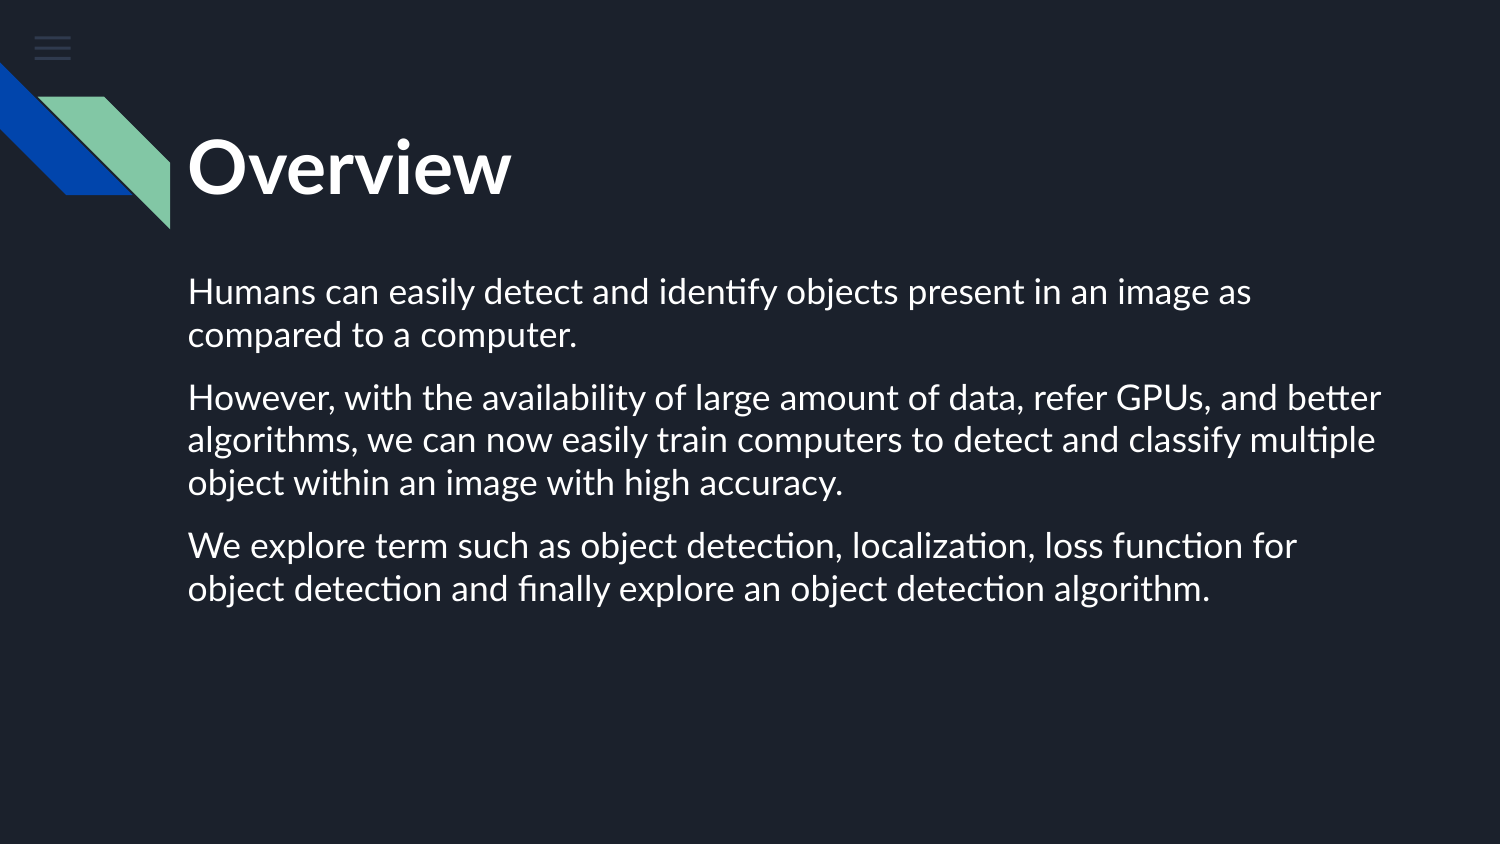

# Overview
Humans can easily detect and identify objects present in an image as compared to a computer.
However, with the availability of large amount of data, refer GPUs, and better algorithms, we can now easily train computers to detect and classify multiple object within an image with high accuracy.
We explore term such as object detection, localization, loss function for object detection and finally explore an object detection algorithm.